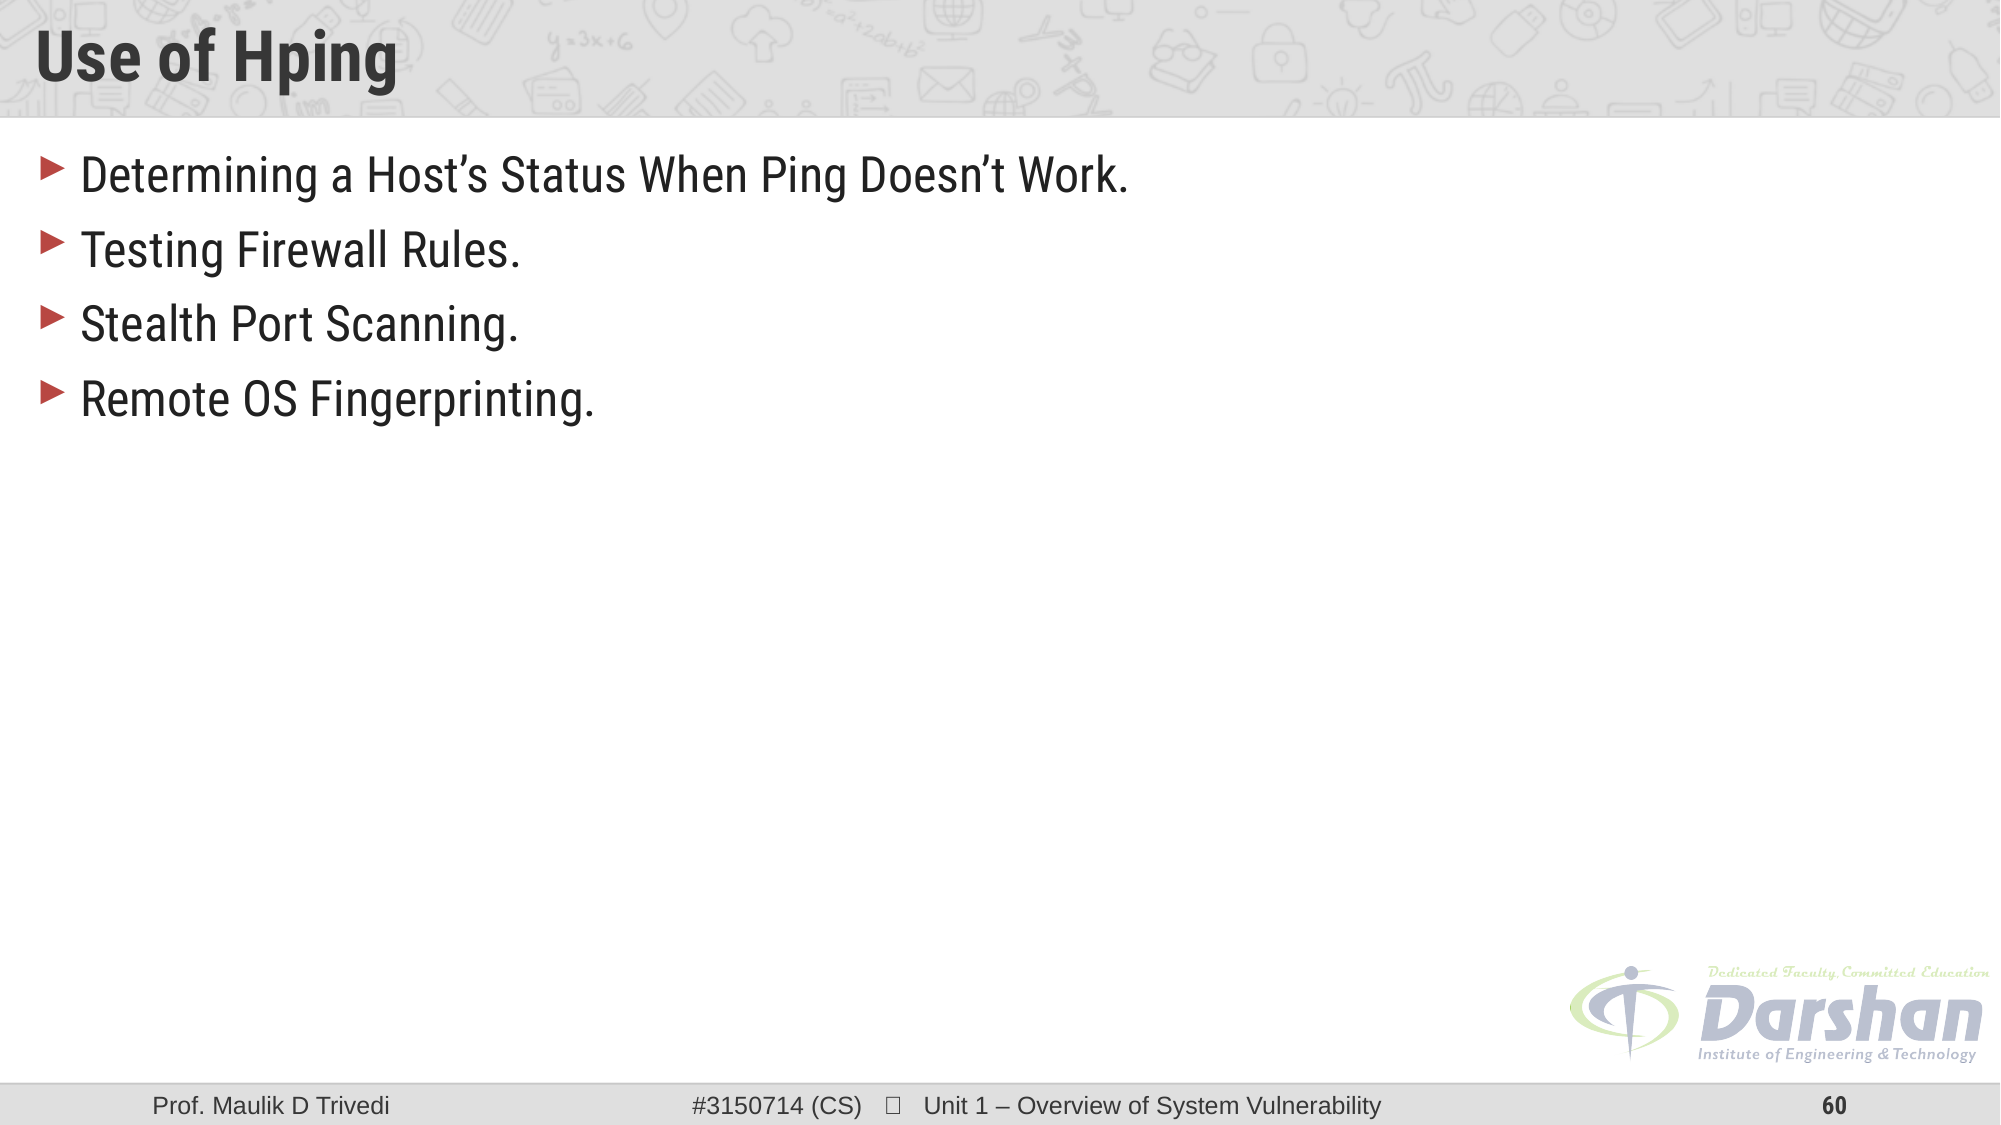

# Use of Hping
Determining a Host’s Status When Ping Doesn’t Work.
Testing Firewall Rules.
Stealth Port Scanning.
Remote OS Fingerprinting.